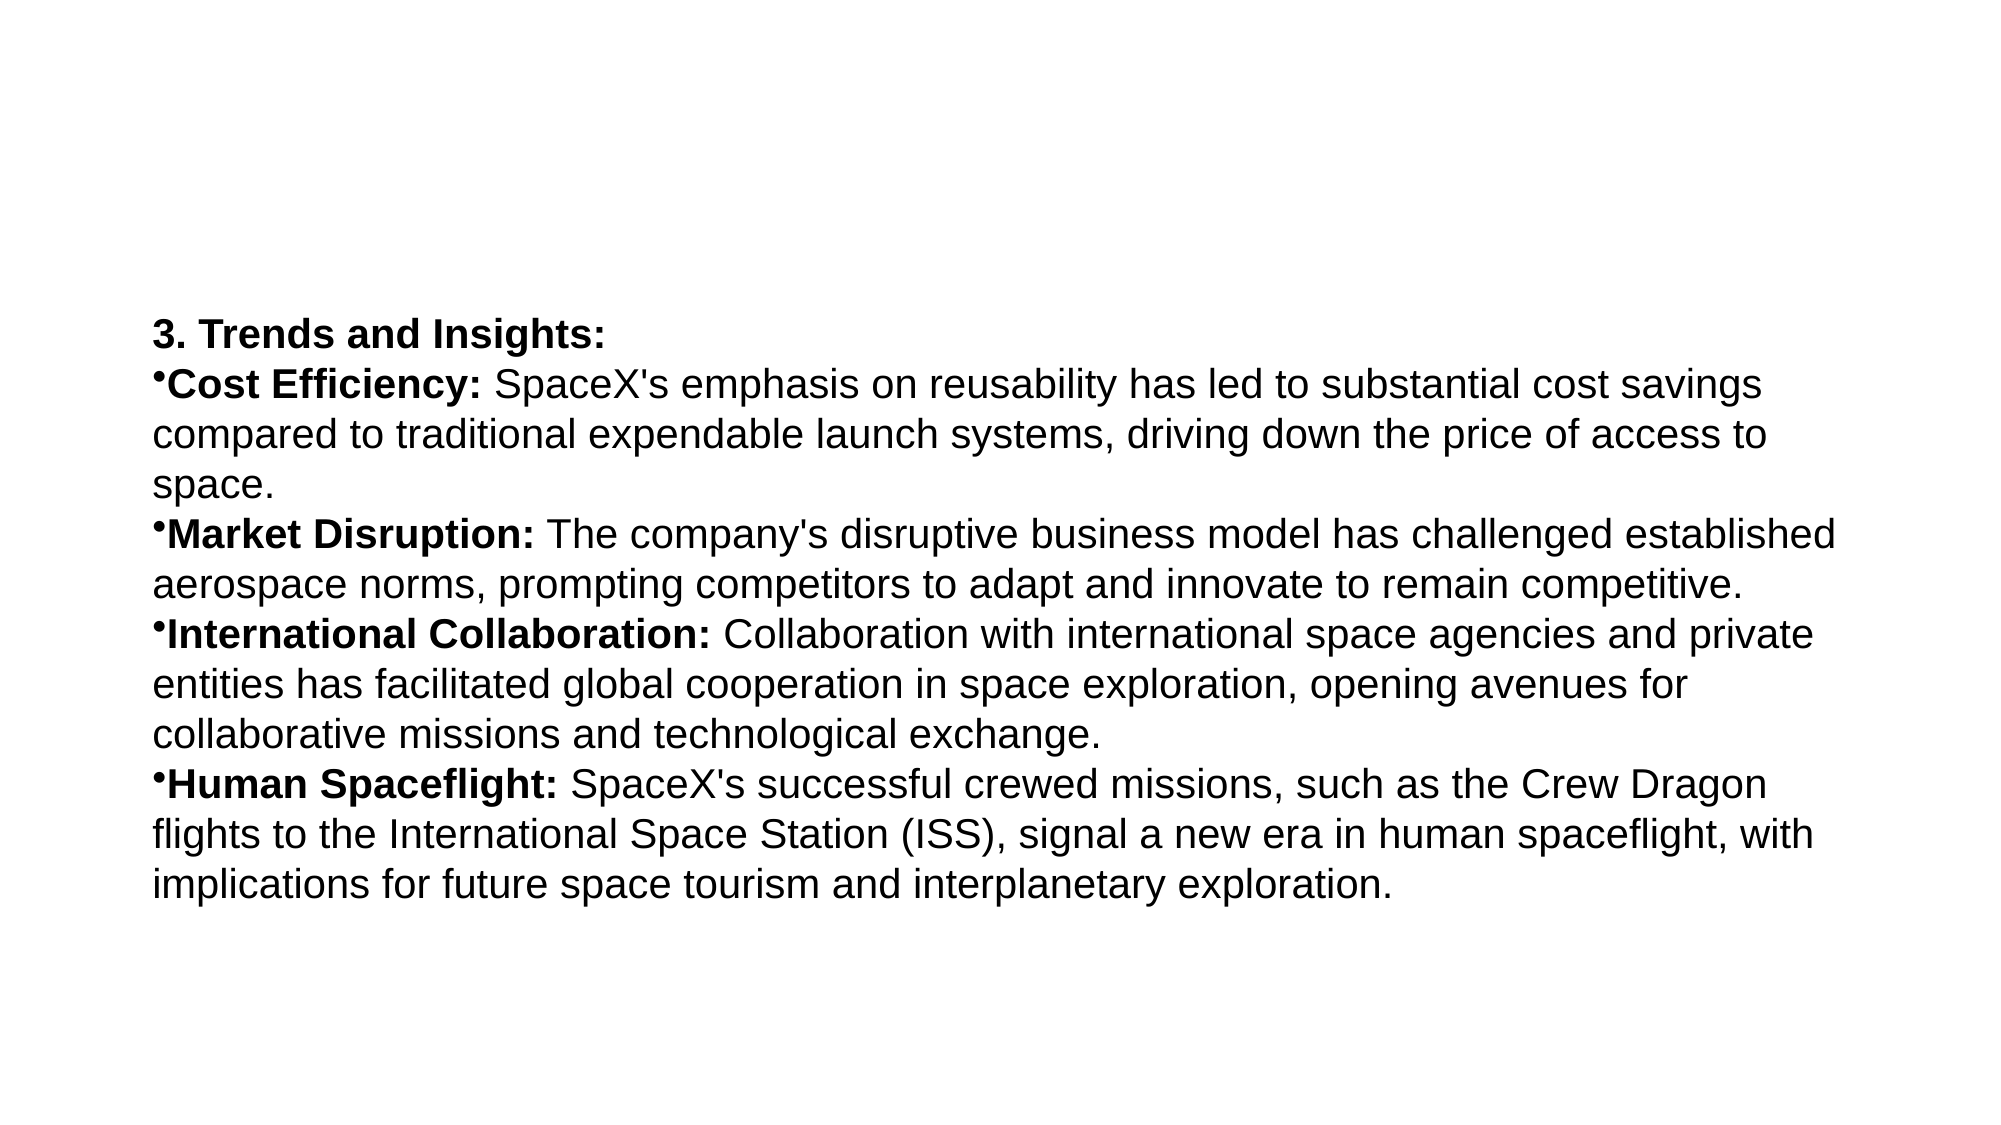

3. Trends and Insights:
Cost Efficiency: SpaceX's emphasis on reusability has led to substantial cost savings compared to traditional expendable launch systems, driving down the price of access to space.
Market Disruption: The company's disruptive business model has challenged established aerospace norms, prompting competitors to adapt and innovate to remain competitive.
International Collaboration: Collaboration with international space agencies and private entities has facilitated global cooperation in space exploration, opening avenues for collaborative missions and technological exchange.
Human Spaceflight: SpaceX's successful crewed missions, such as the Crew Dragon flights to the International Space Station (ISS), signal a new era in human spaceflight, with implications for future space tourism and interplanetary exploration.